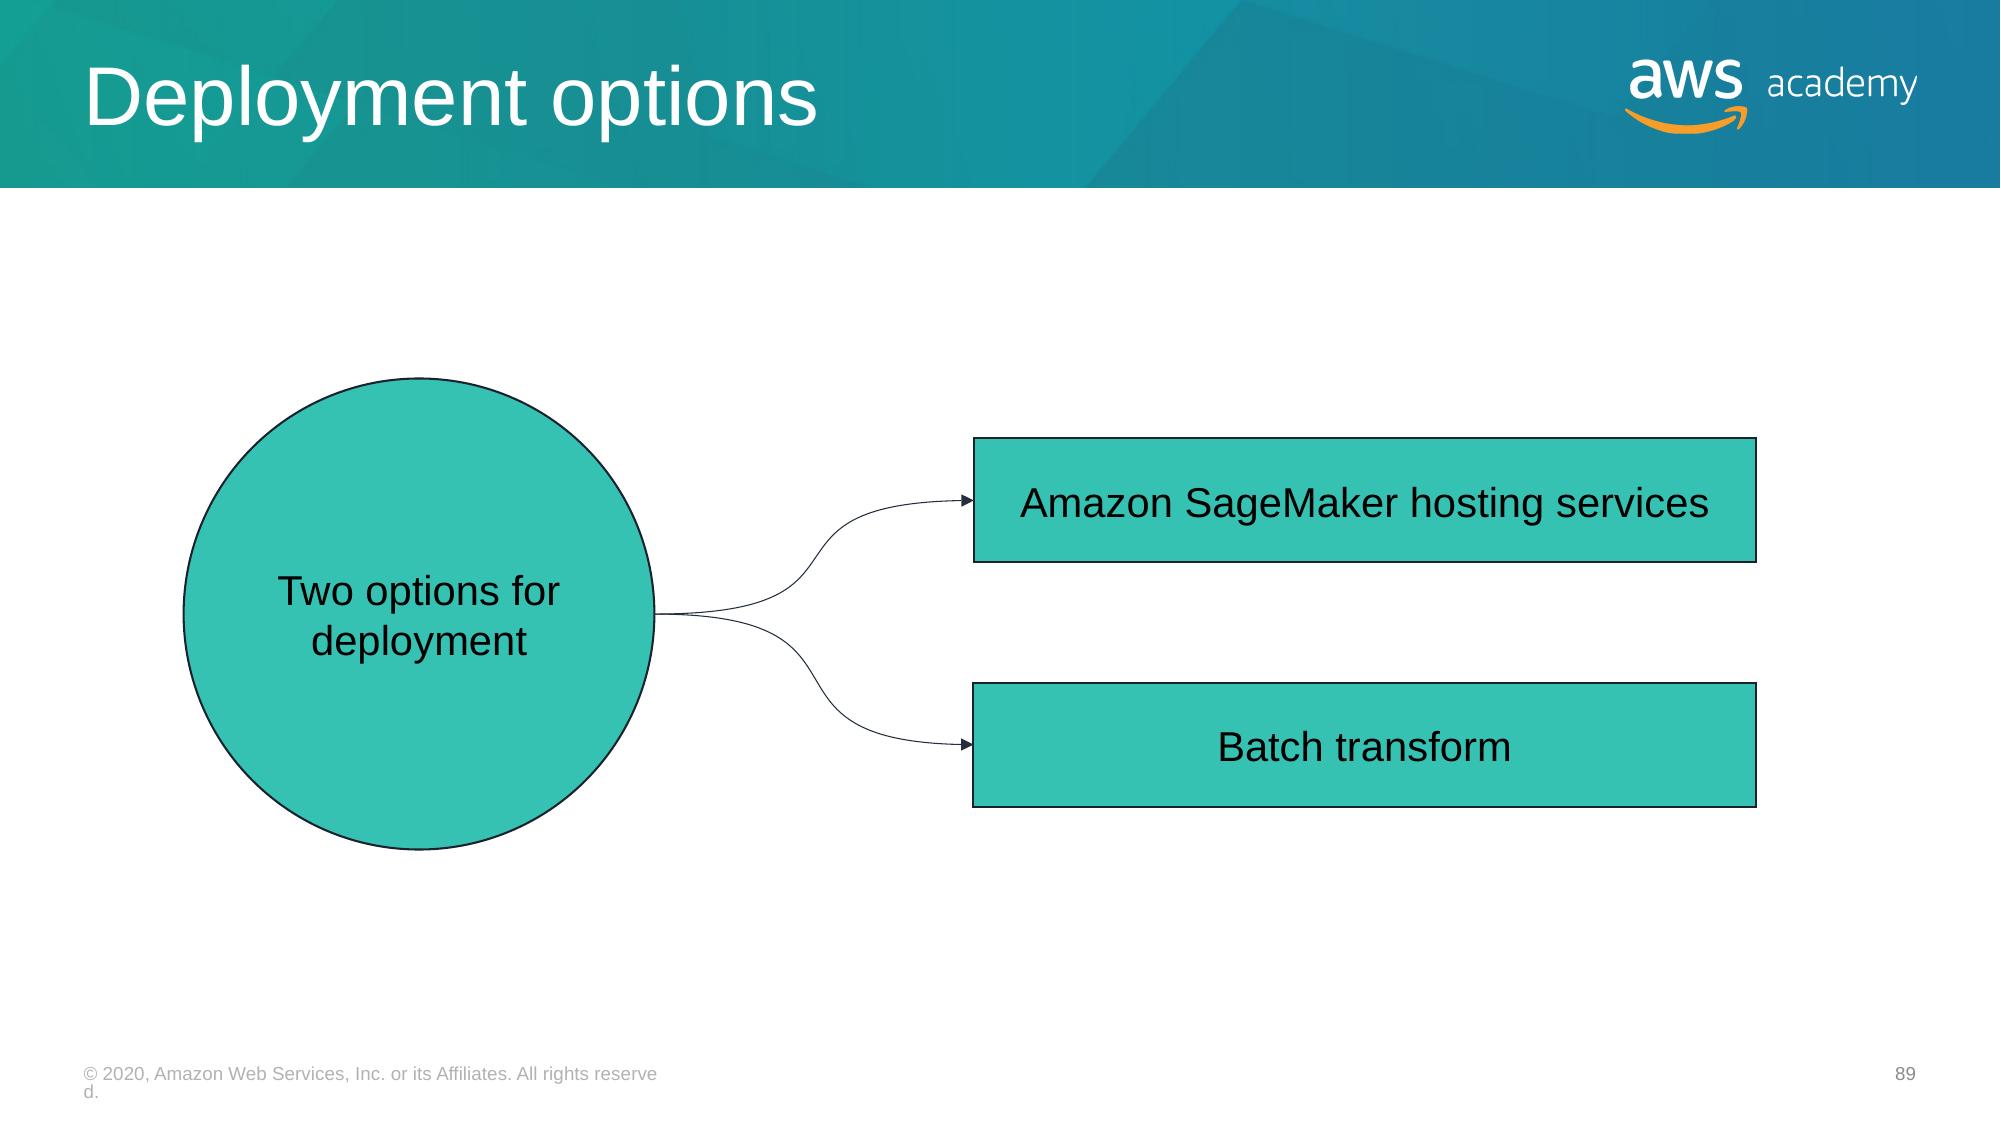

# Deployment options
Two options for deployment
Amazon SageMaker hosting services
Batch transform
© 2020, Amazon Web Services, Inc. or its Affiliates. All rights reserved.
89